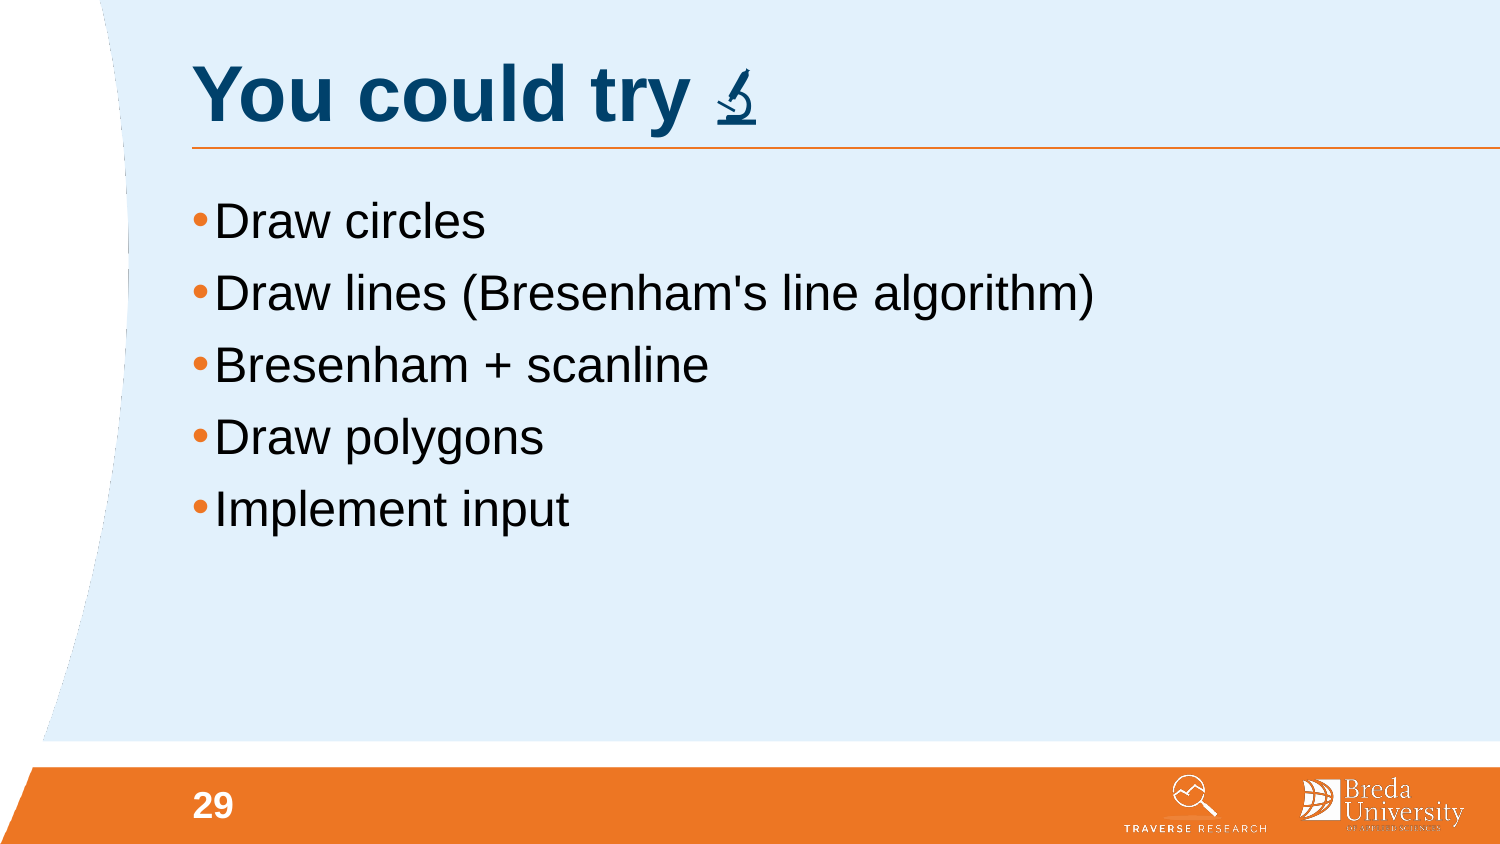

# You could try 🔬
Draw circles
Draw lines (Bresenham's line algorithm)
Bresenham + scanline
Draw polygons
Implement input
29